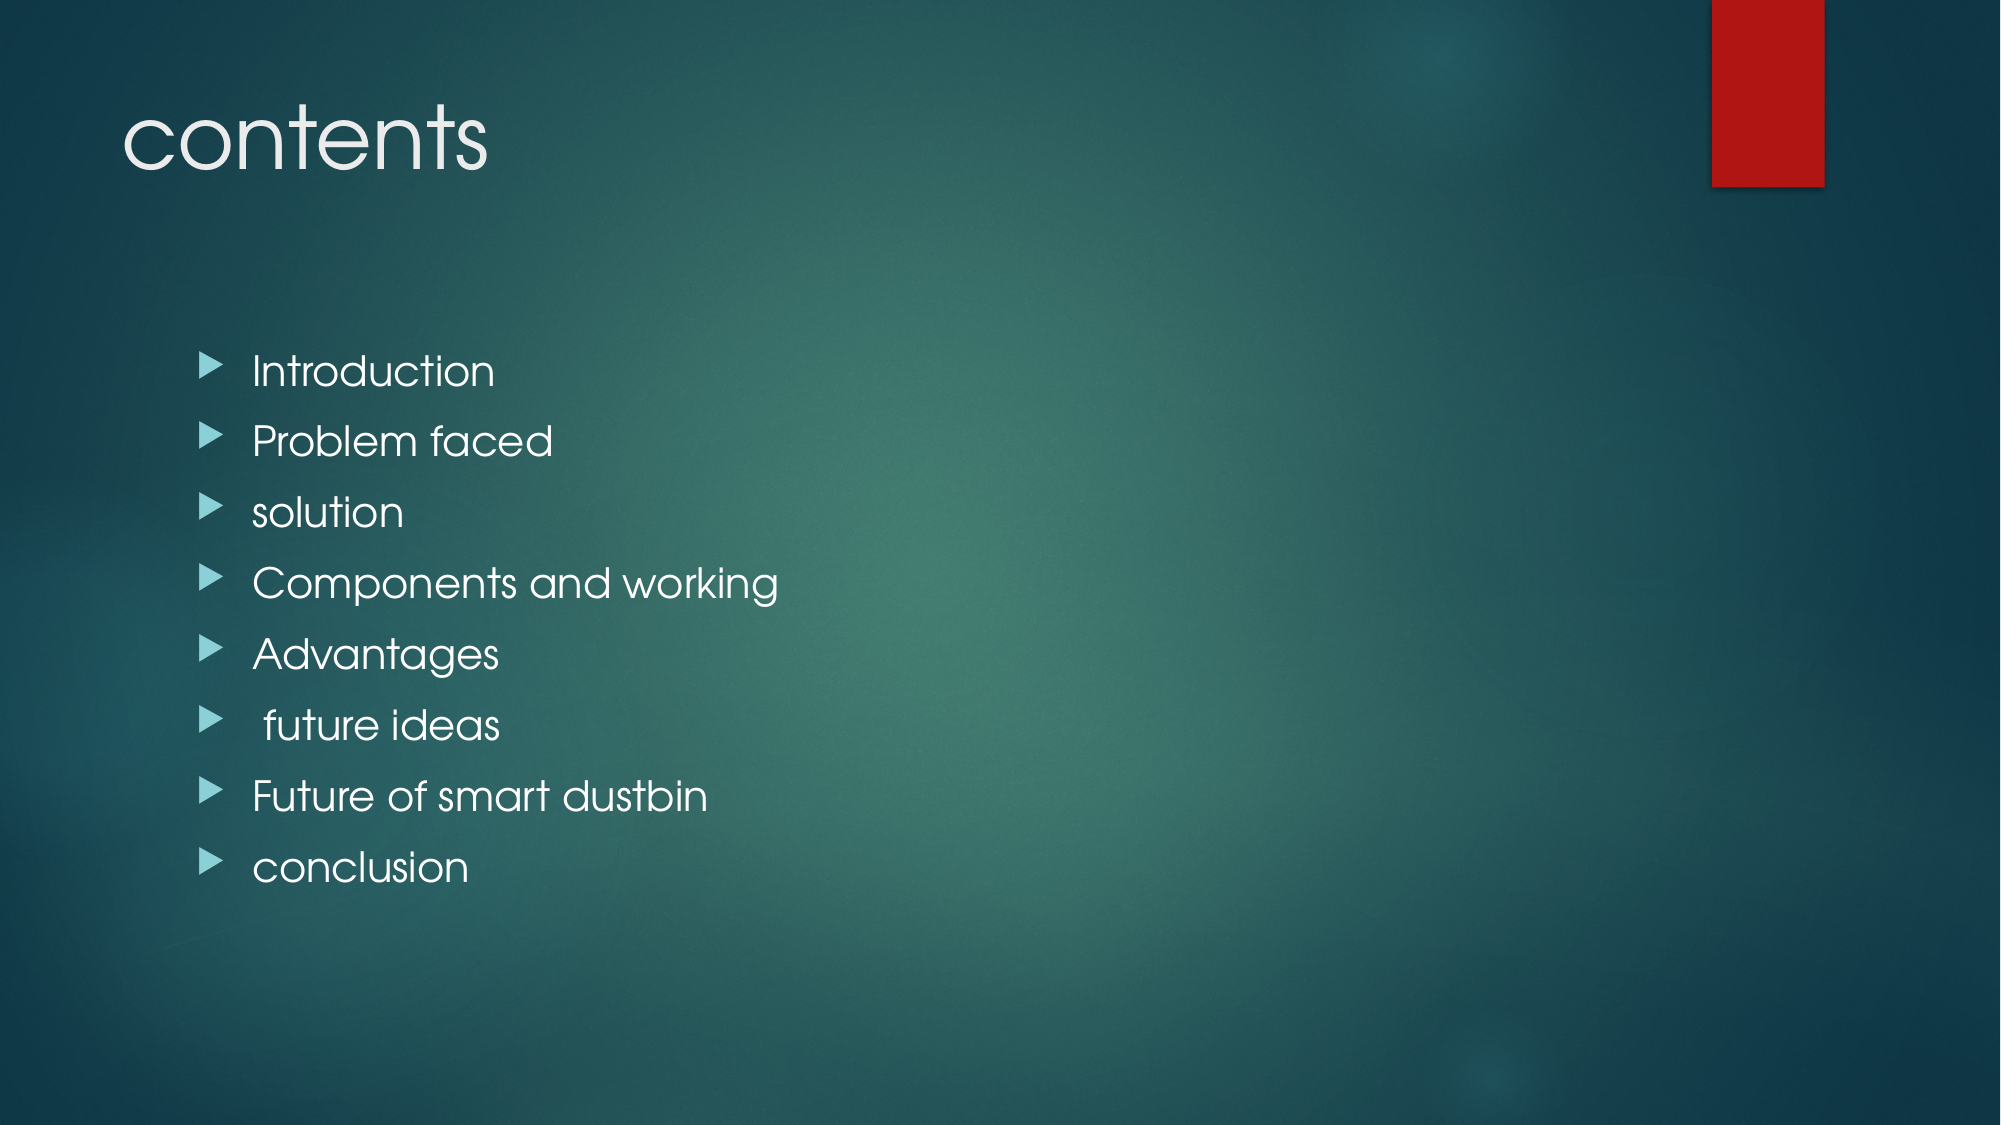

# contents
Introduction
Problem faced
solution
Components and working
Advantages
 future ideas
Future of smart dustbin
conclusion